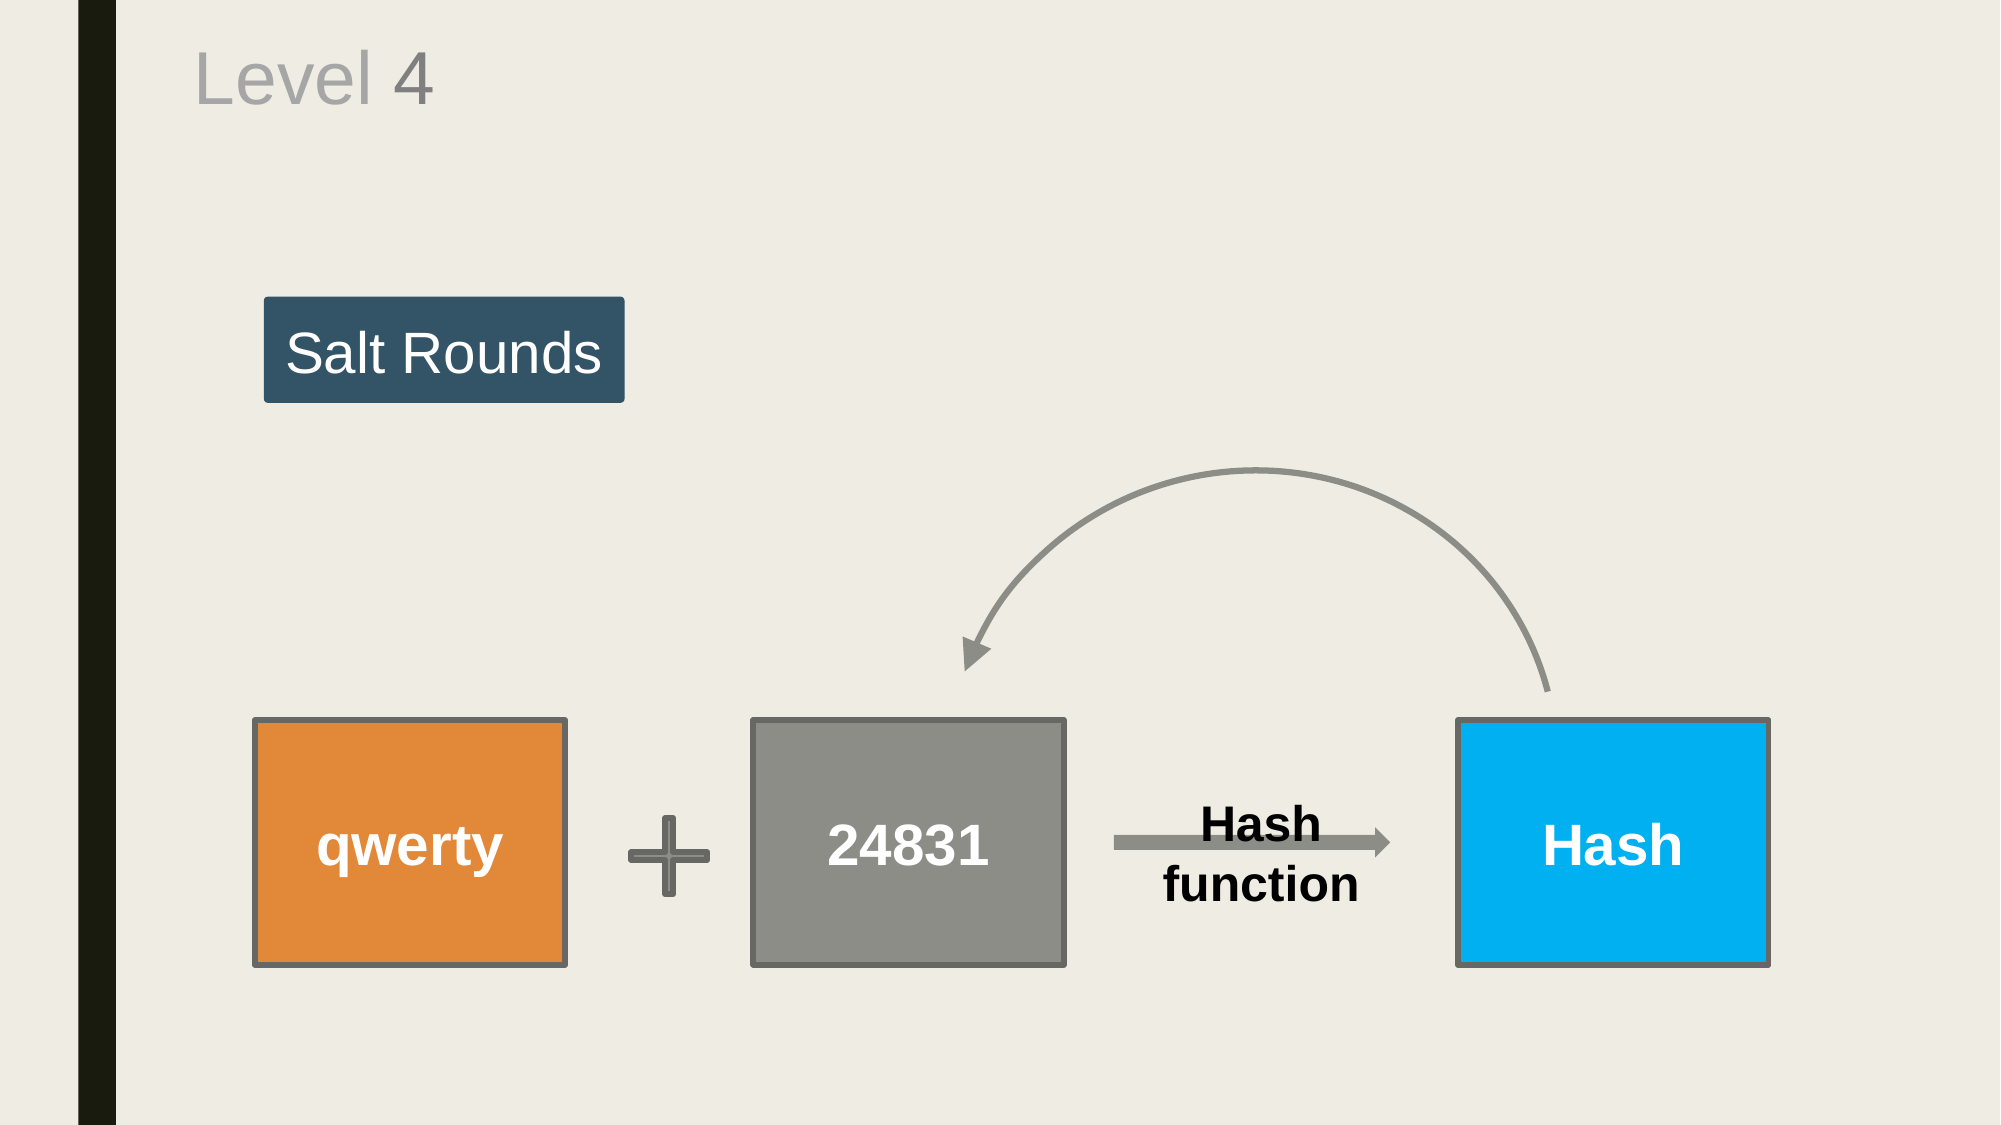

Level 4
Salt Rounds

Hash
function
qwerty
24831
Hash